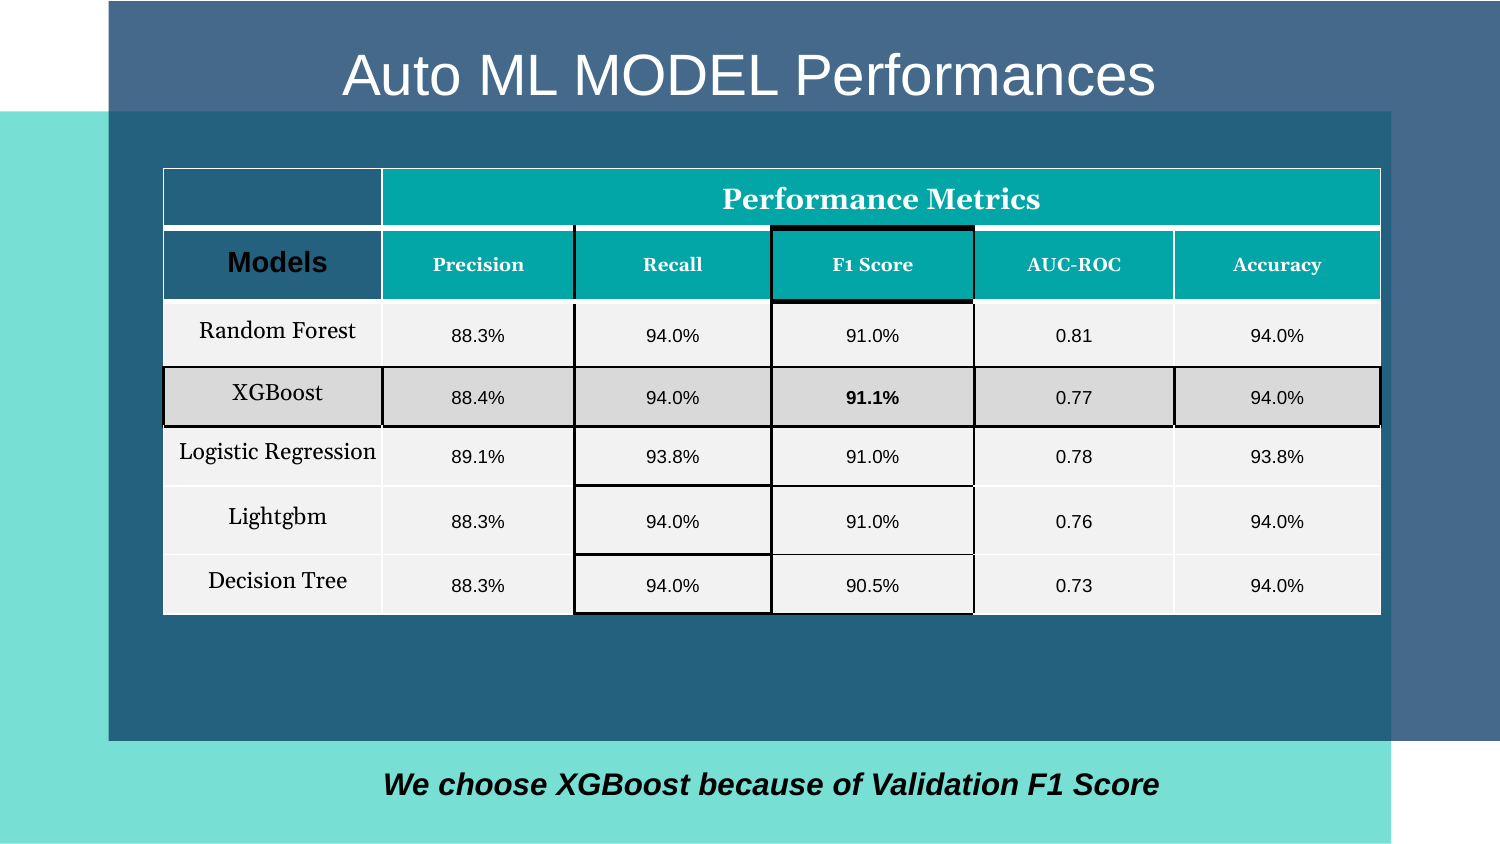

# Auto ML MODEL Performances
|  | Performance Metrics |  |  |  |  |
| --- | --- | --- | --- | --- | --- |
| Models | Precision | Recall | F1 Score | AUC-ROC | Accuracy |
| Random Forest | 88.3% | 94.0% | 91.0% | 0.81 | 94.0% |
| XGBoost | 88.4% | 94.0% | 91.1% | 0.77 | 94.0% |
| Logistic Regression | 89.1% | 93.8% | 91.0% | 0.78 | 93.8% |
| Lightgbm | 88.3% | 94.0% | 91.0% | 0.76 | 94.0% |
| Decision Tree | 88.3% | 94.0% | 90.5% | 0.73 | 94.0% |

We choose XGBoost because of Validation F1 Score